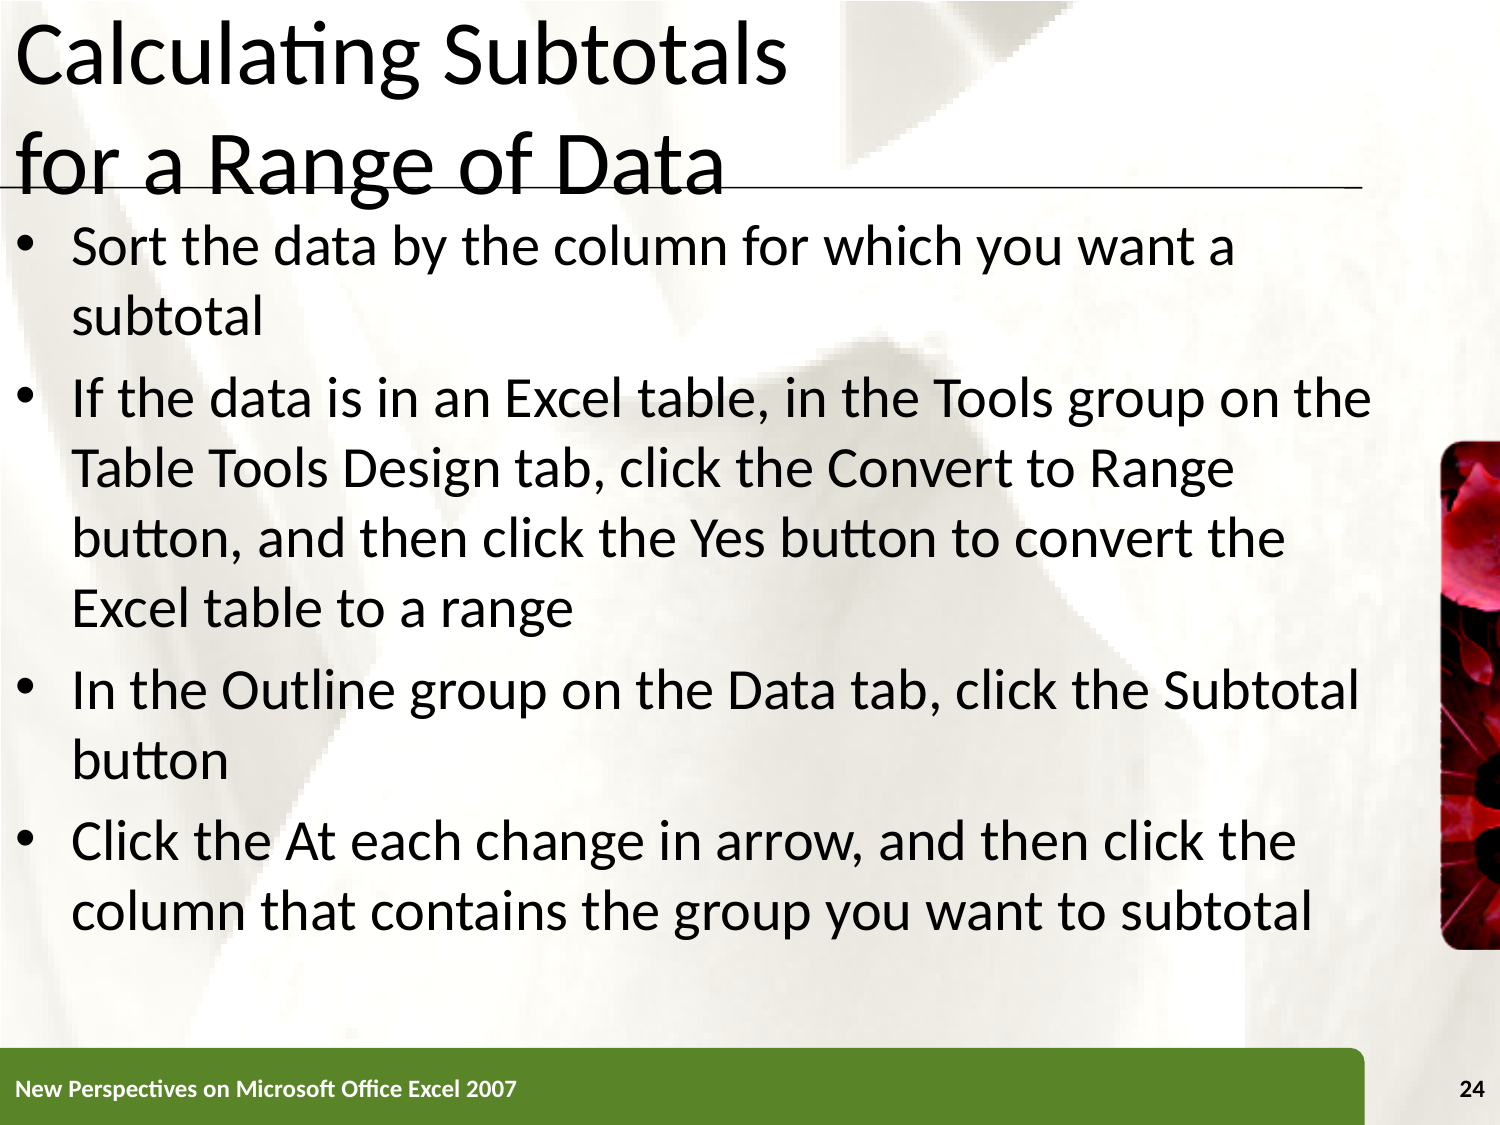

# Calculating Subtotals for a Range of Data
Sort the data by the column for which you want a subtotal
If the data is in an Excel table, in the Tools group on the Table Tools Design tab, click the Convert to Range button, and then click the Yes button to convert the Excel table to a range
In the Outline group on the Data tab, click the Subtotal button
Click the At each change in arrow, and then click the column that contains the group you want to subtotal
New Perspectives on Microsoft Office Excel 2007
24